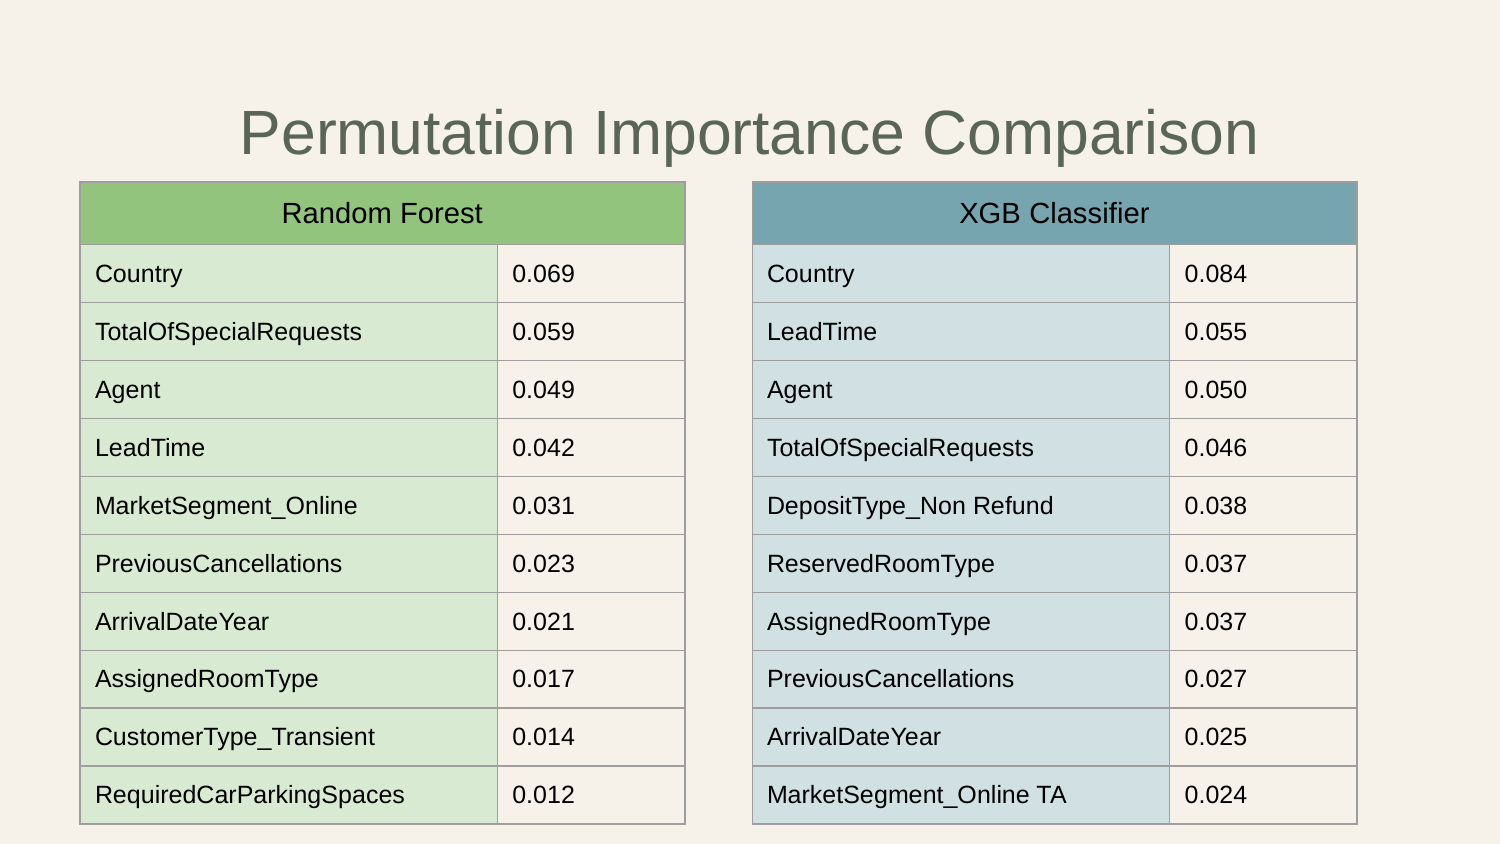

# Permutation Importance Comparison
| Random Forest |  |
| --- | --- |
| Country | 0.069 |
| TotalOfSpecialRequests | 0.059 |
| Agent | 0.049 |
| LeadTime | 0.042 |
| MarketSegment\_Online | 0.031 |
| PreviousCancellations | 0.023 |
| ArrivalDateYear | 0.021 |
| AssignedRoomType | 0.017 |
| CustomerType\_Transient | 0.014 |
| RequiredCarParkingSpaces | 0.012 |
| XGB Classifier |  |
| --- | --- |
| Country | 0.084 |
| LeadTime | 0.055 |
| Agent | 0.050 |
| TotalOfSpecialRequests | 0.046 |
| DepositType\_Non Refund | 0.038 |
| ReservedRoomType | 0.037 |
| AssignedRoomType | 0.037 |
| PreviousCancellations | 0.027 |
| ArrivalDateYear | 0.025 |
| MarketSegment\_Online TA | 0.024 |